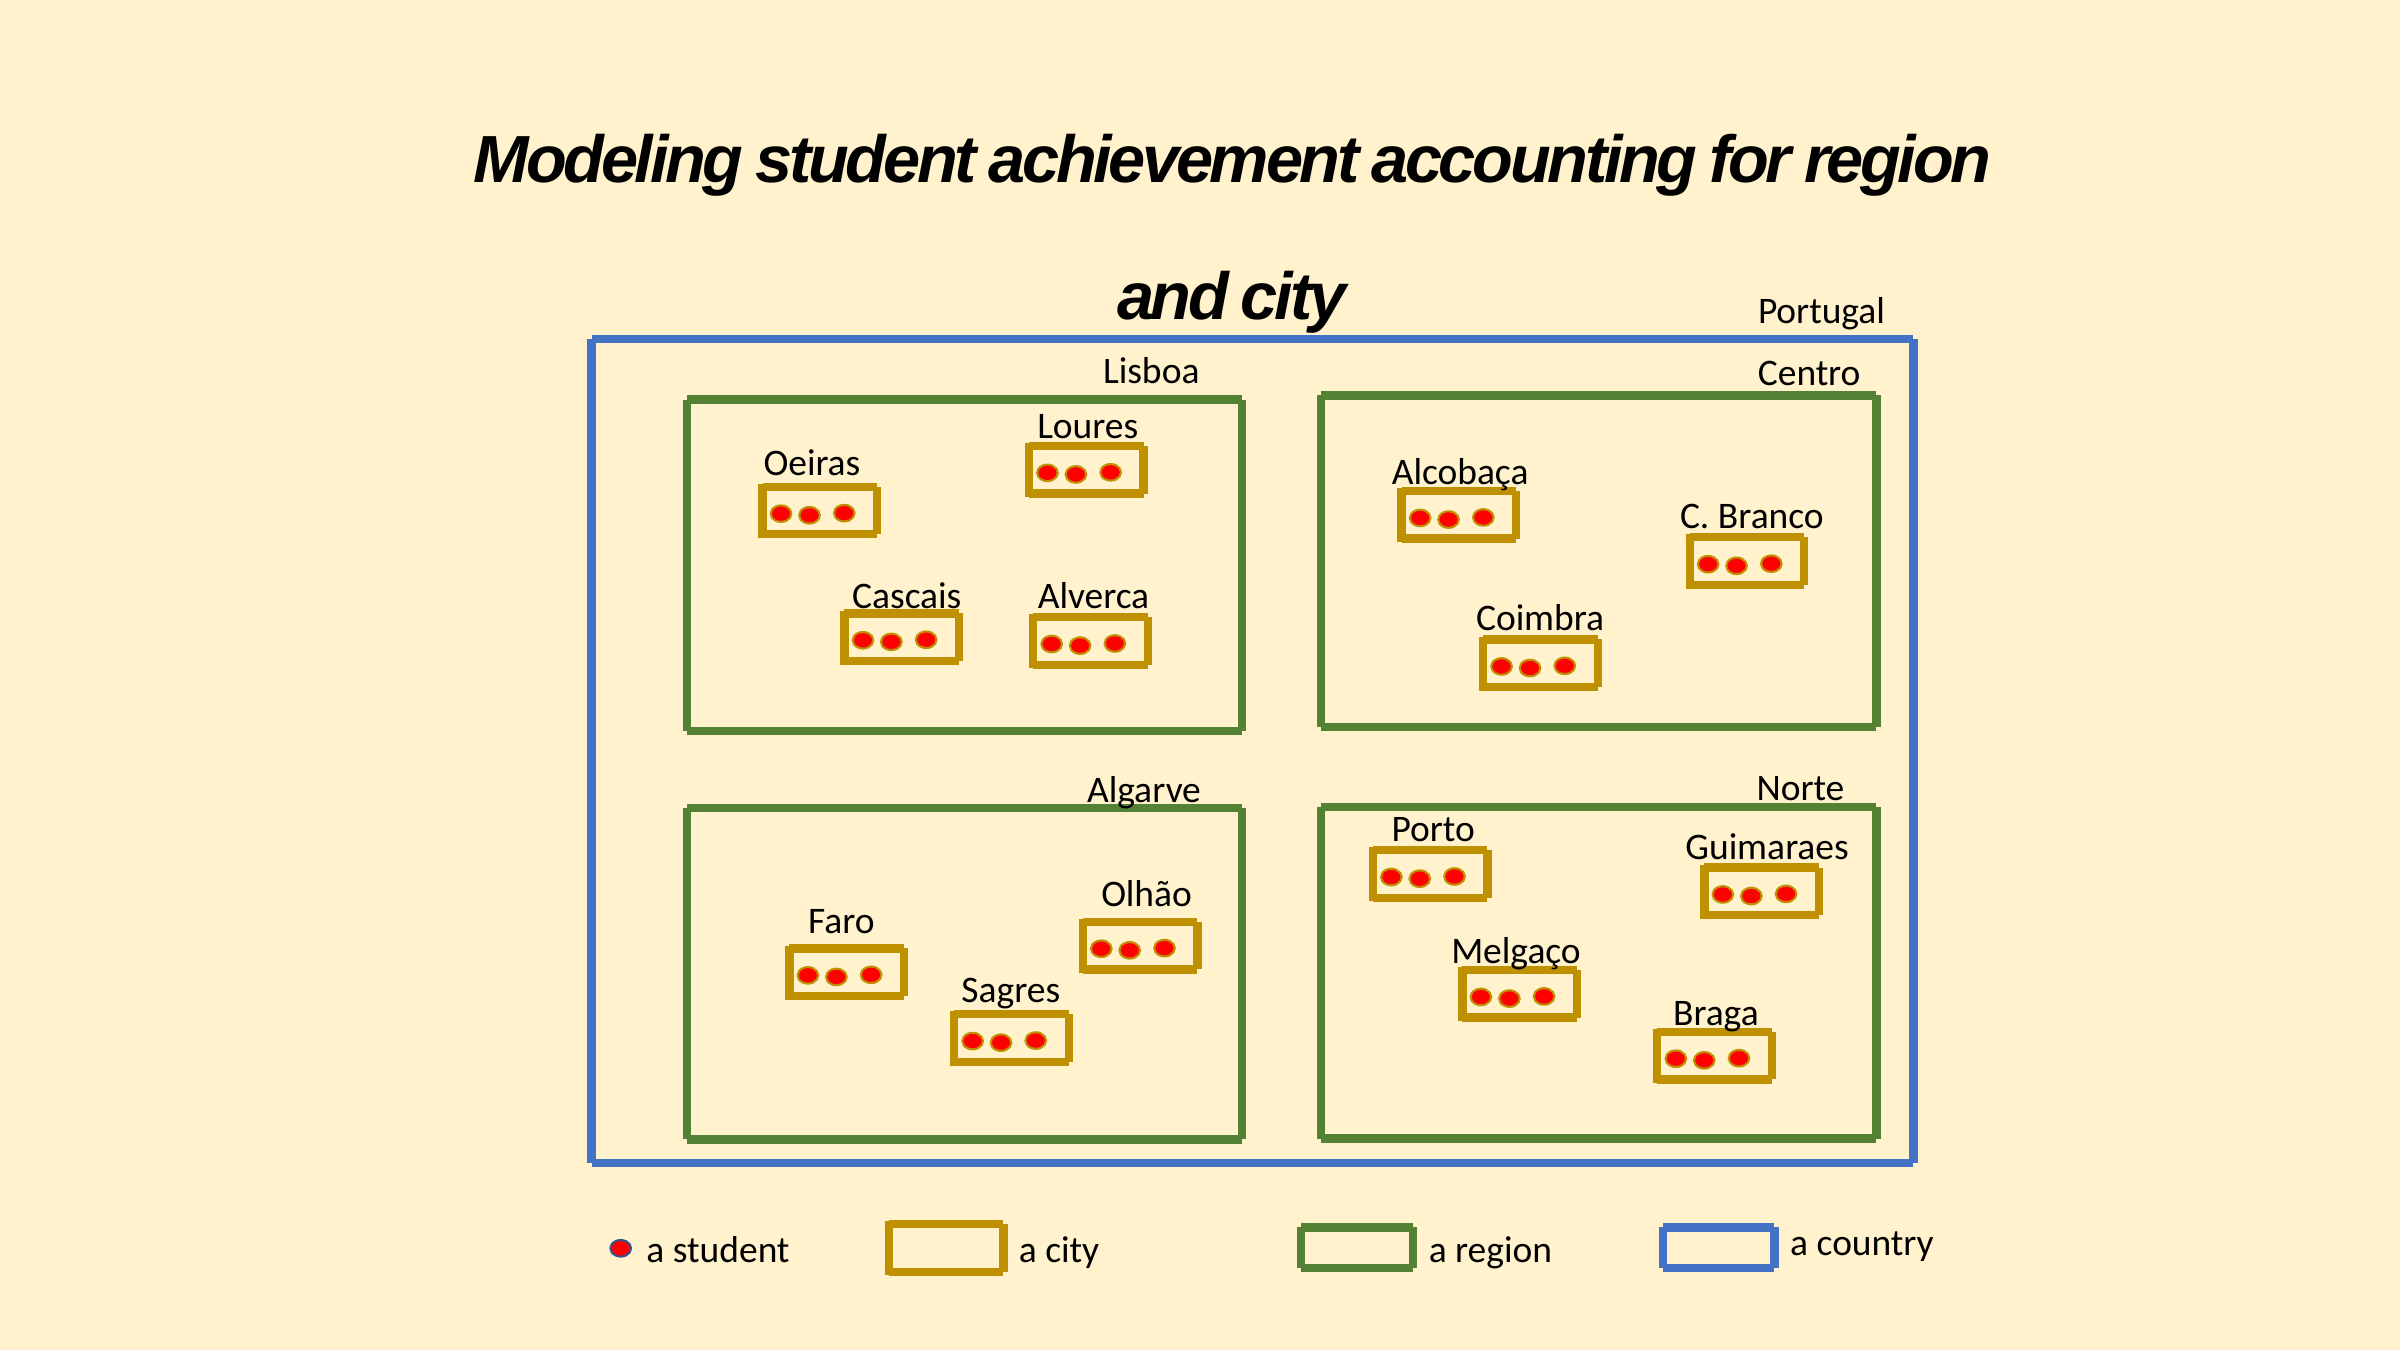

Modeling student achievement accounting for region and city
Portugal
Lisboa
Centro
Loures
Oeiras
Alcobaça

C. Branco

Cascais
Alverca
Coimbra

Norte
Algarve
Porto
Guimaraes

Olhão

Faro

Melgaço

Sagres

Braga

a country
a student
a city
a region